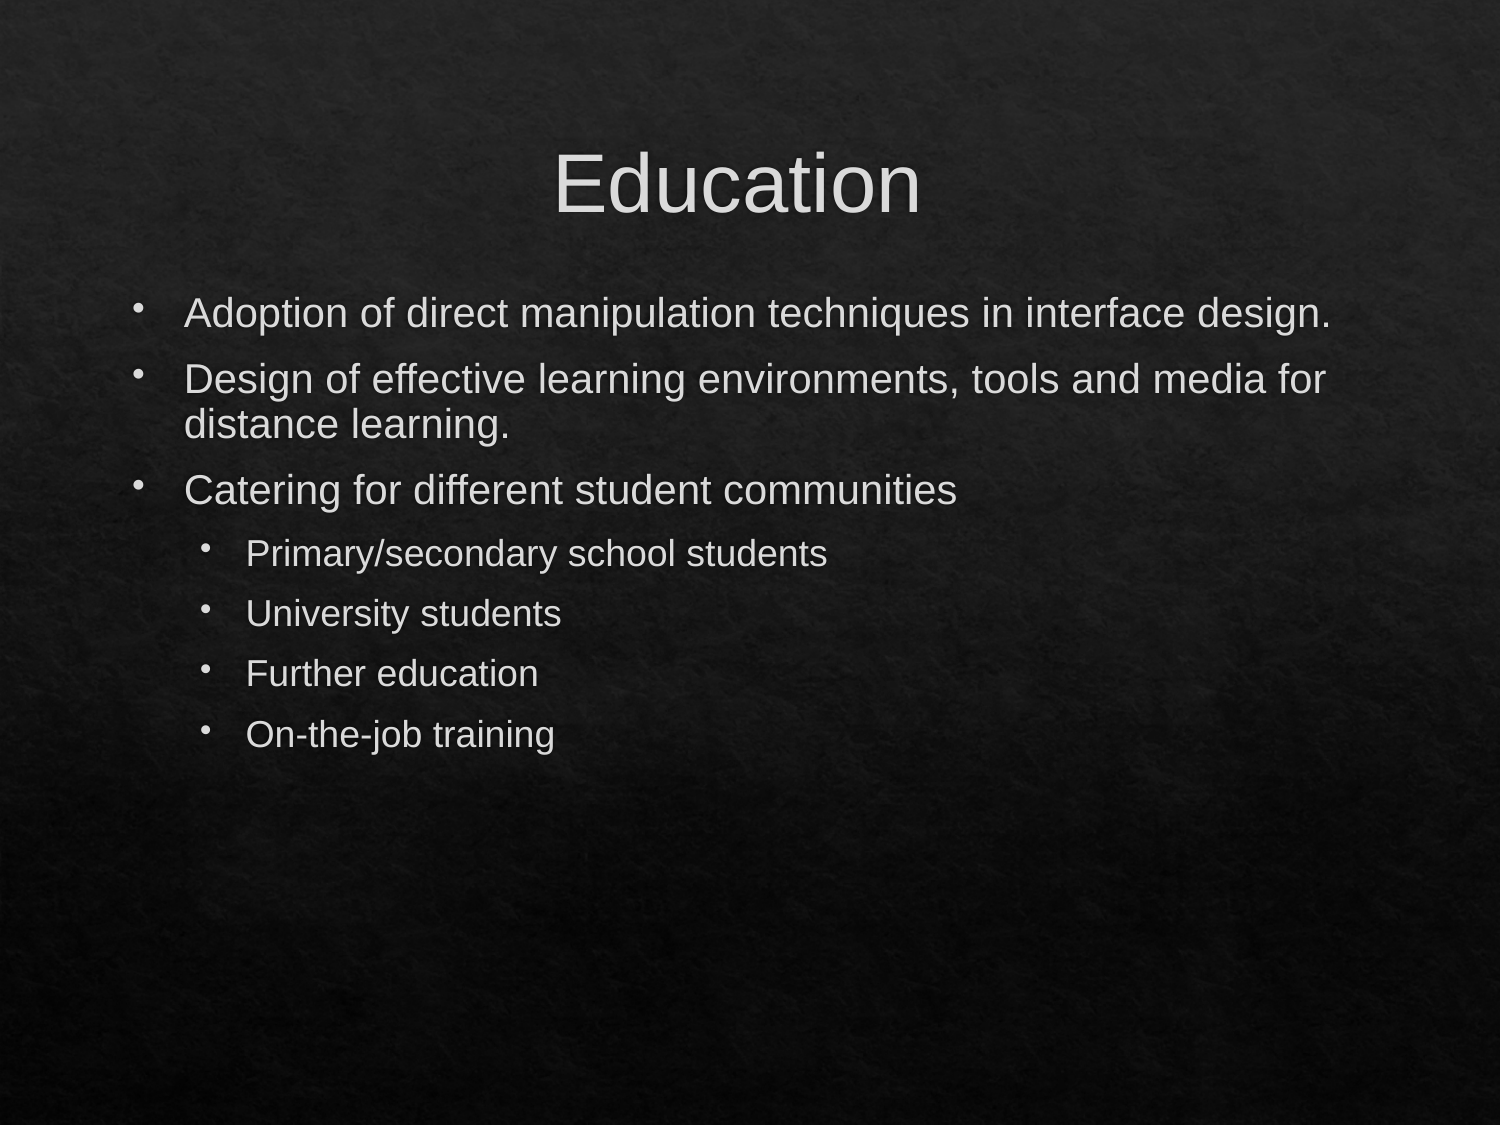

# Education
Adoption of direct manipulation techniques in interface design.
Design of effective learning environments, tools and media for distance learning.
Catering for different student communities
Primary/secondary school students
University students
Further education
On-the-job training